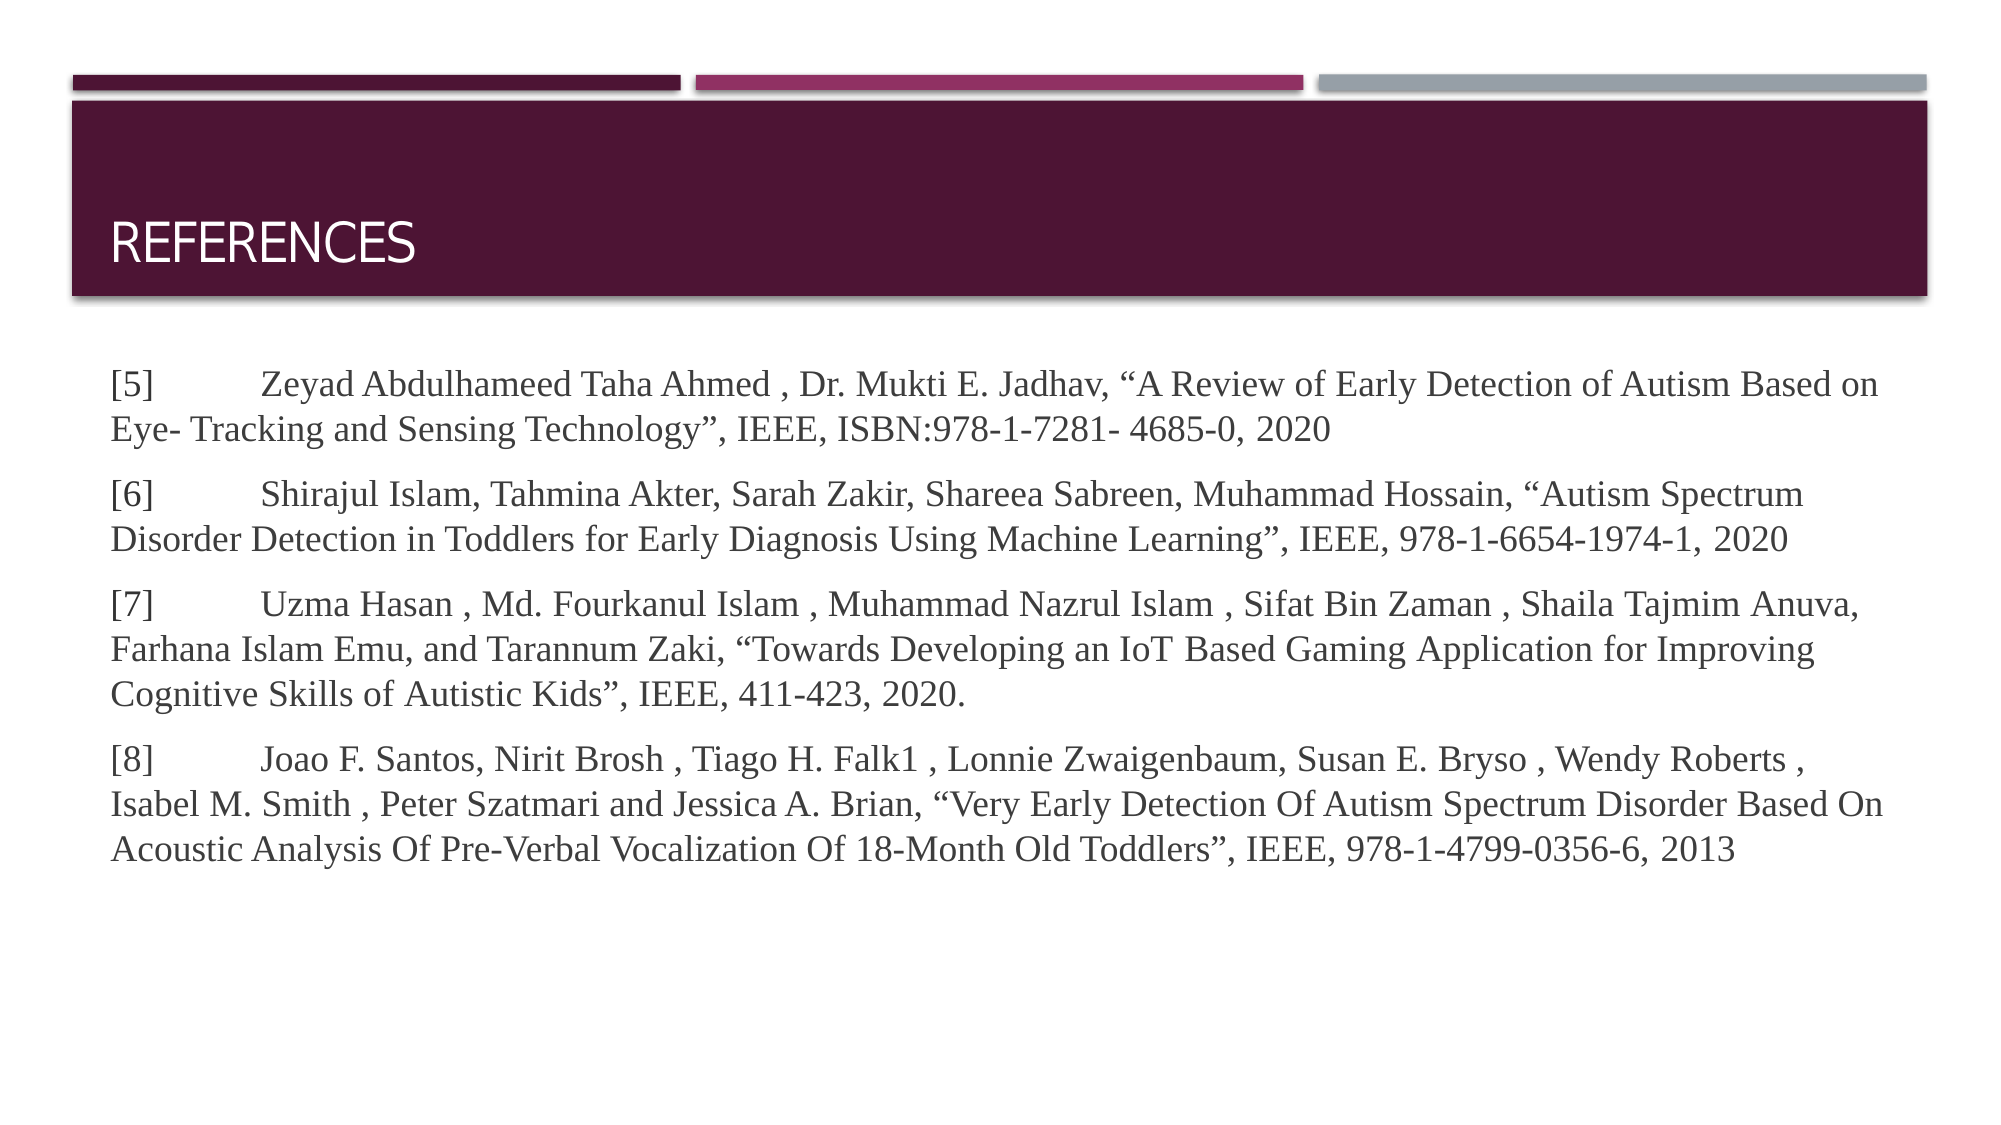

# REFERENCES
[5]	Zeyad Abdulhameed Taha Ahmed , Dr. Mukti E. Jadhav, “A Review of Early Detection of Autism Based on Eye- Tracking and Sensing Technology”, IEEE, ISBN:978-1-7281- 4685-0, 2020
[6]	Shirajul Islam, Tahmina Akter, Sarah Zakir, Shareea Sabreen, Muhammad Hossain, “Autism Spectrum Disorder Detection in Toddlers for Early Diagnosis Using Machine Learning”, IEEE, 978-1-6654-1974-1, 2020
[7]	Uzma Hasan , Md. Fourkanul Islam , Muhammad Nazrul Islam , Sifat Bin Zaman , Shaila Tajmim Anuva, Farhana Islam Emu, and Tarannum Zaki, “Towards Developing an IoT Based Gaming Application for Improving Cognitive Skills of Autistic Kids”, IEEE, 411-423, 2020.
[8]	Joao F. Santos, Nirit Brosh , Tiago H. Falk1 , Lonnie Zwaigenbaum, Susan E. Bryso , Wendy Roberts , Isabel M. Smith , Peter Szatmari and Jessica A. Brian, “Very Early Detection Of Autism Spectrum Disorder Based On Acoustic Analysis Of Pre-Verbal Vocalization Of 18-Month Old Toddlers”, IEEE, 978-1-4799-0356-6, 2013